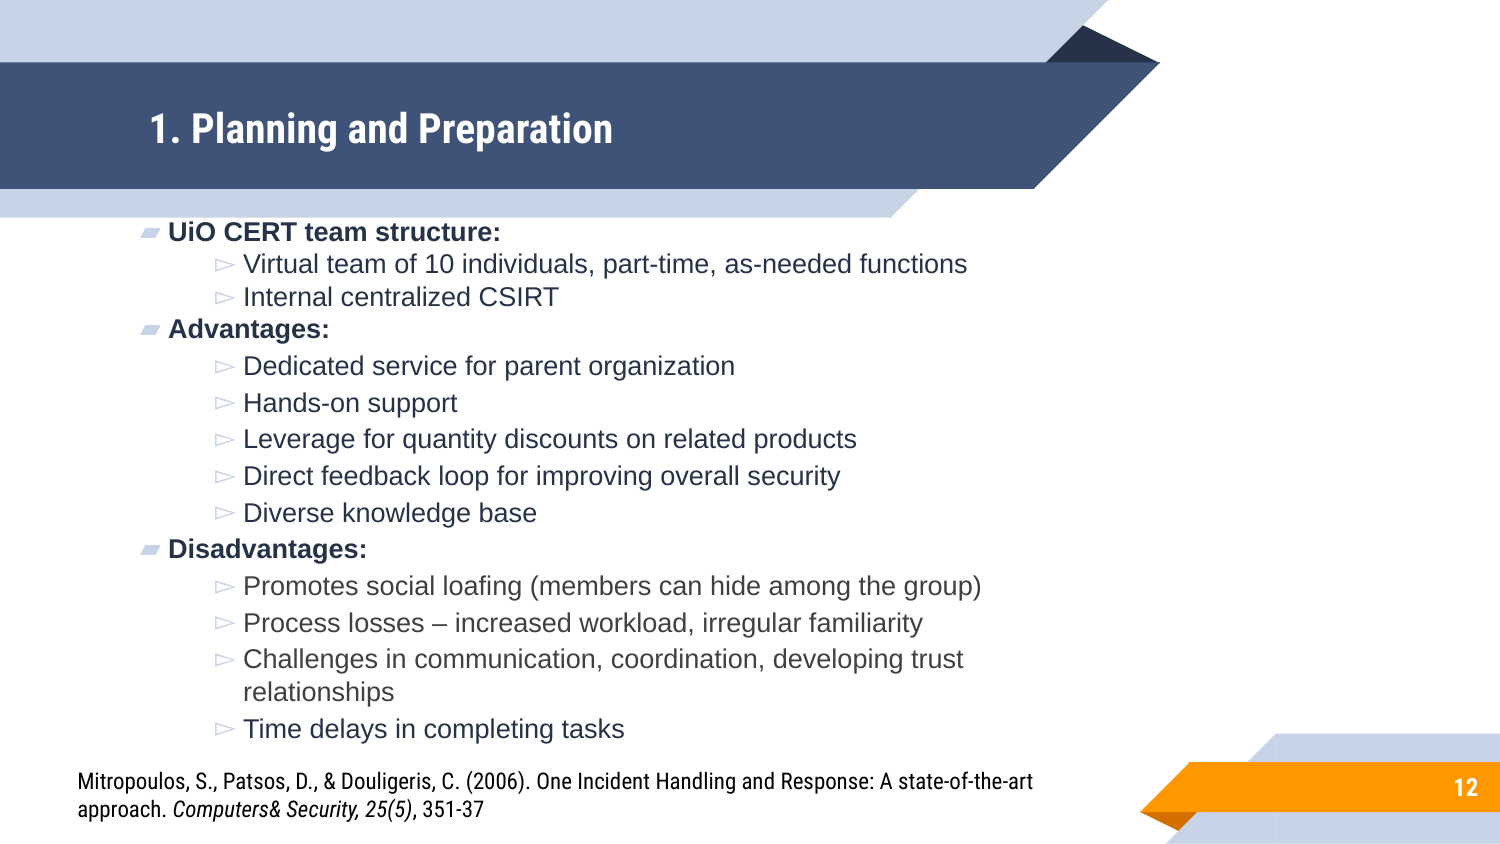

# 1. Planning and Preparation
UiO CERT team structure:
Virtual team of 10 individuals, part-time, as-needed functions
Internal centralized CSIRT
Advantages:
Dedicated service for parent organization
Hands-on support
Leverage for quantity discounts on related products
Direct feedback loop for improving overall security
Diverse knowledge base
Disadvantages:
Promotes social loafing (members can hide among the group)
Process losses – increased workload, irregular familiarity
Challenges in communication, coordination, developing trust relationships
Time delays in completing tasks

Mitropoulos, S., Patsos, D., & Douligeris, C. (2006). One Incident Handling and Response: A state-of-the-art approach. Computers& Security, 25(5), 351-37

12